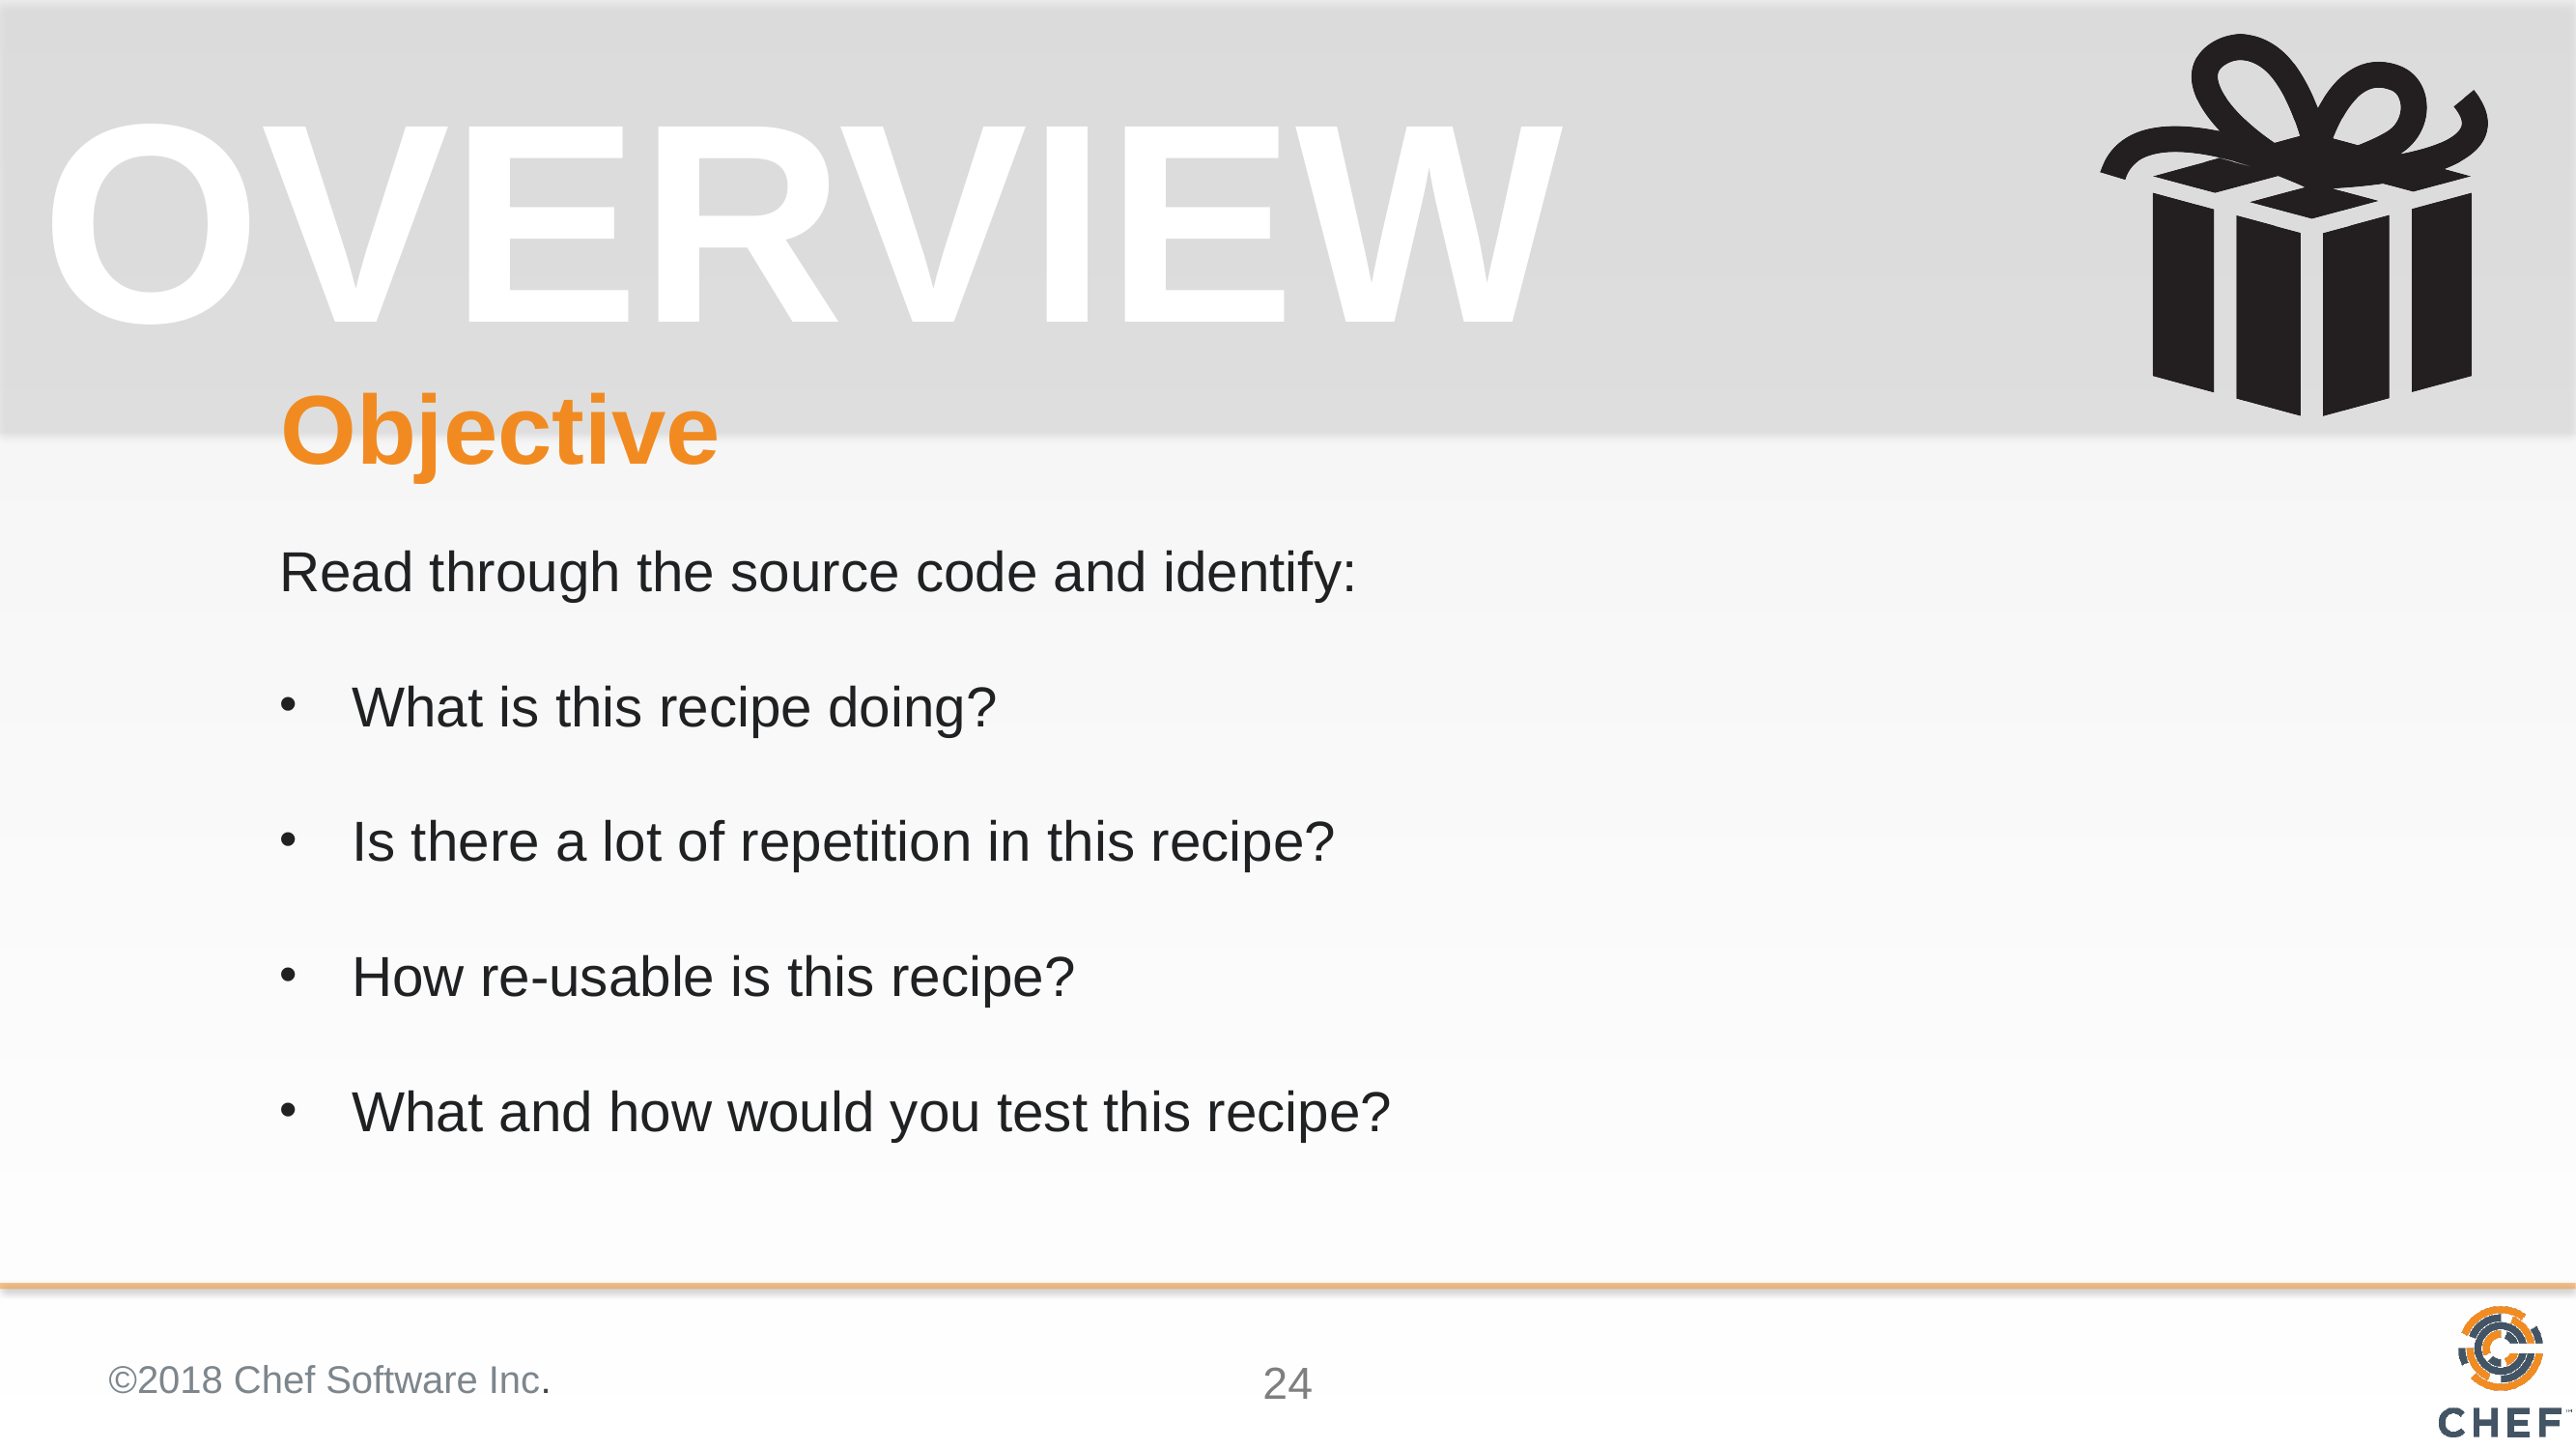

# Objective
Read through the source code and identify:

What is this recipe doing?

Is there a lot of repetition in this recipe?

How re-usable is this recipe?

What and how would you test this recipe?